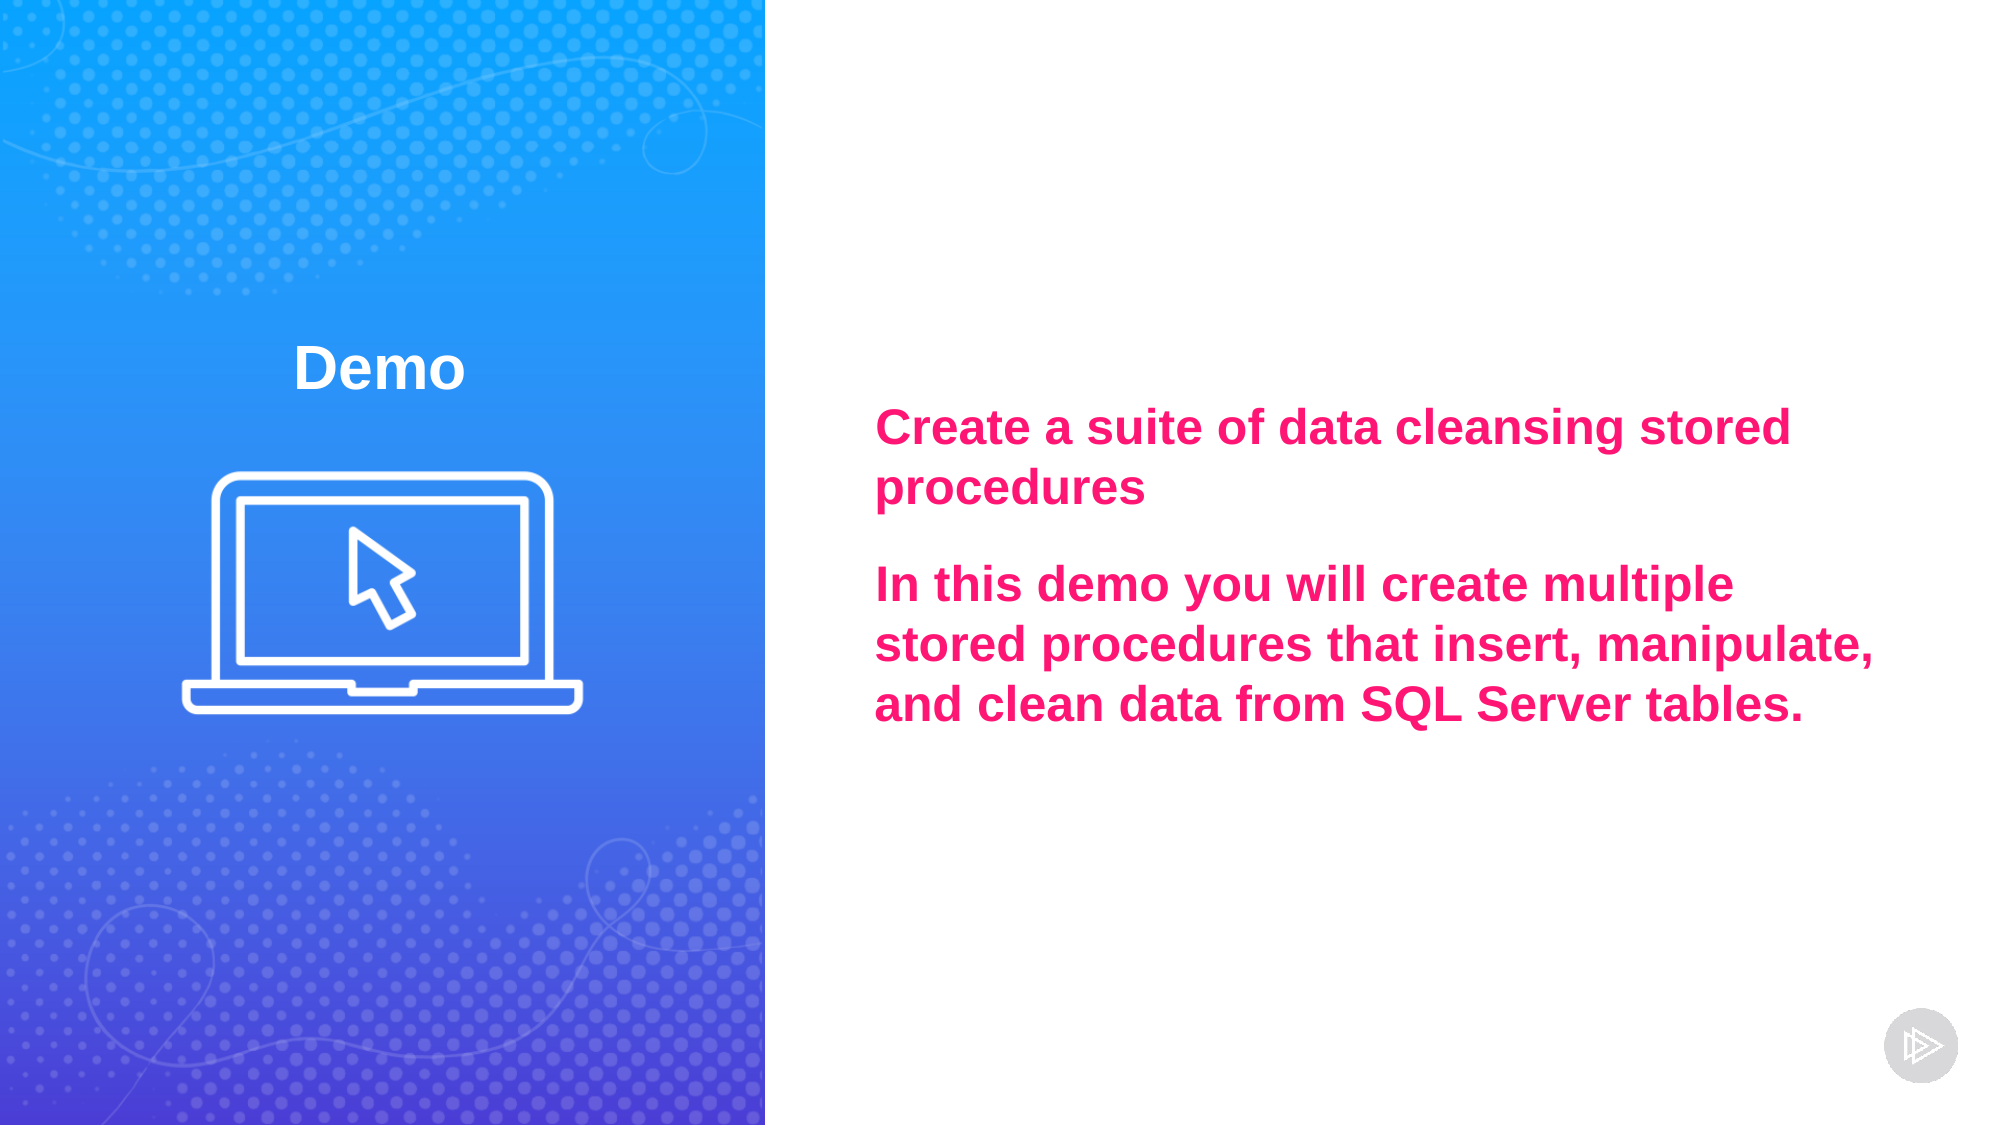

Create a suite of data cleansing stored procedures
In this demo you will create multiple stored procedures that insert, manipulate, and clean data from SQL Server tables.
Demo